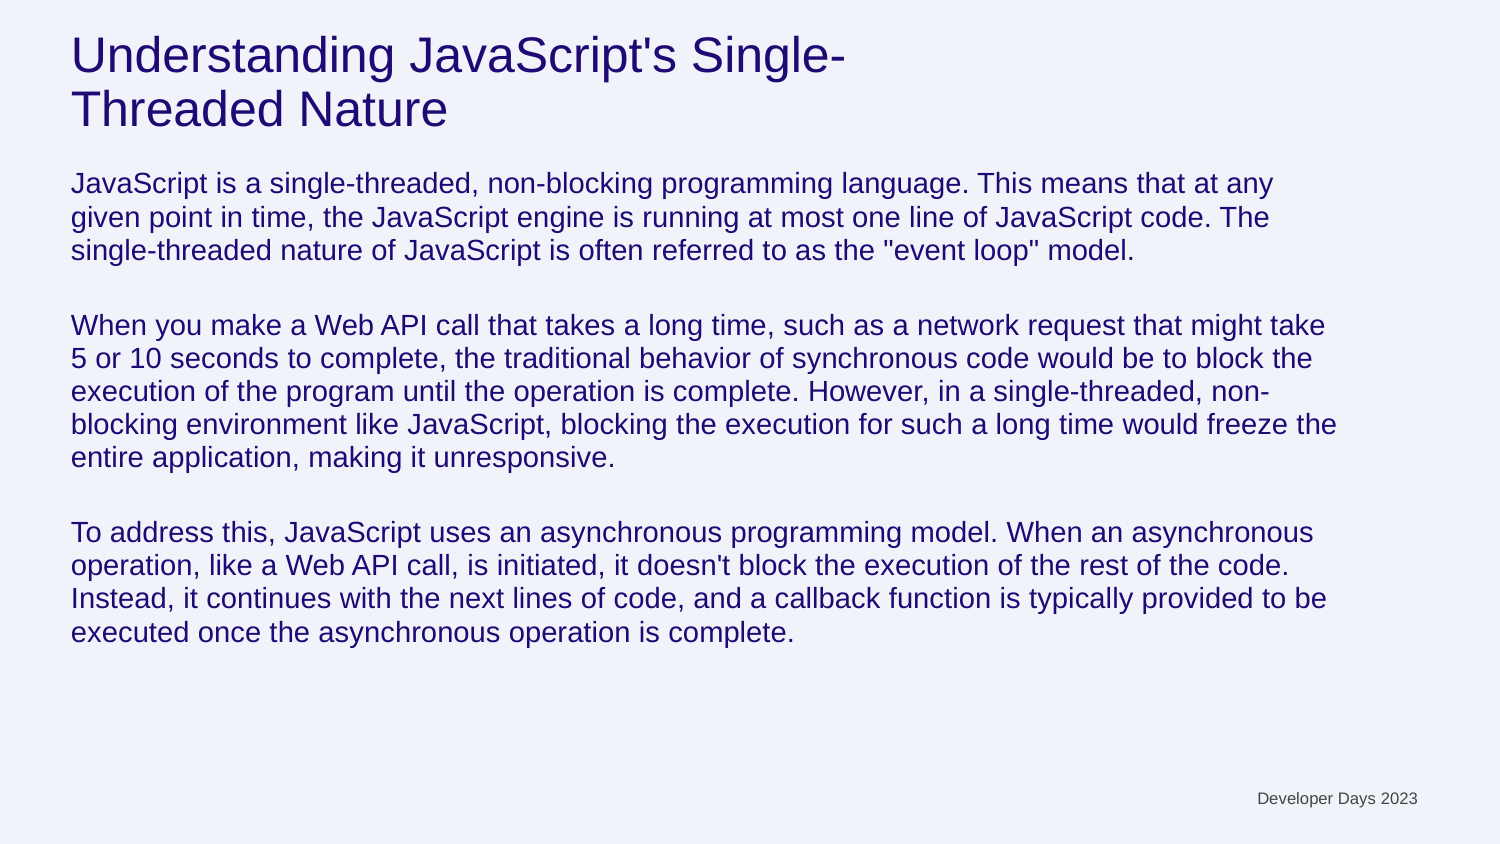

# Understanding JavaScript's Single-Threaded Nature
JavaScript is a single-threaded, non-blocking programming language. This means that at any given point in time, the JavaScript engine is running at most one line of JavaScript code. The single-threaded nature of JavaScript is often referred to as the "event loop" model.

When you make a Web API call that takes a long time, such as a network request that might take 5 or 10 seconds to complete, the traditional behavior of synchronous code would be to block the execution of the program until the operation is complete. However, in a single-threaded, non-blocking environment like JavaScript, blocking the execution for such a long time would freeze the entire application, making it unresponsive.

To address this, JavaScript uses an asynchronous programming model. When an asynchronous operation, like a Web API call, is initiated, it doesn't block the execution of the rest of the code. Instead, it continues with the next lines of code, and a callback function is typically provided to be executed once the asynchronous operation is complete.
Developer Days 2023